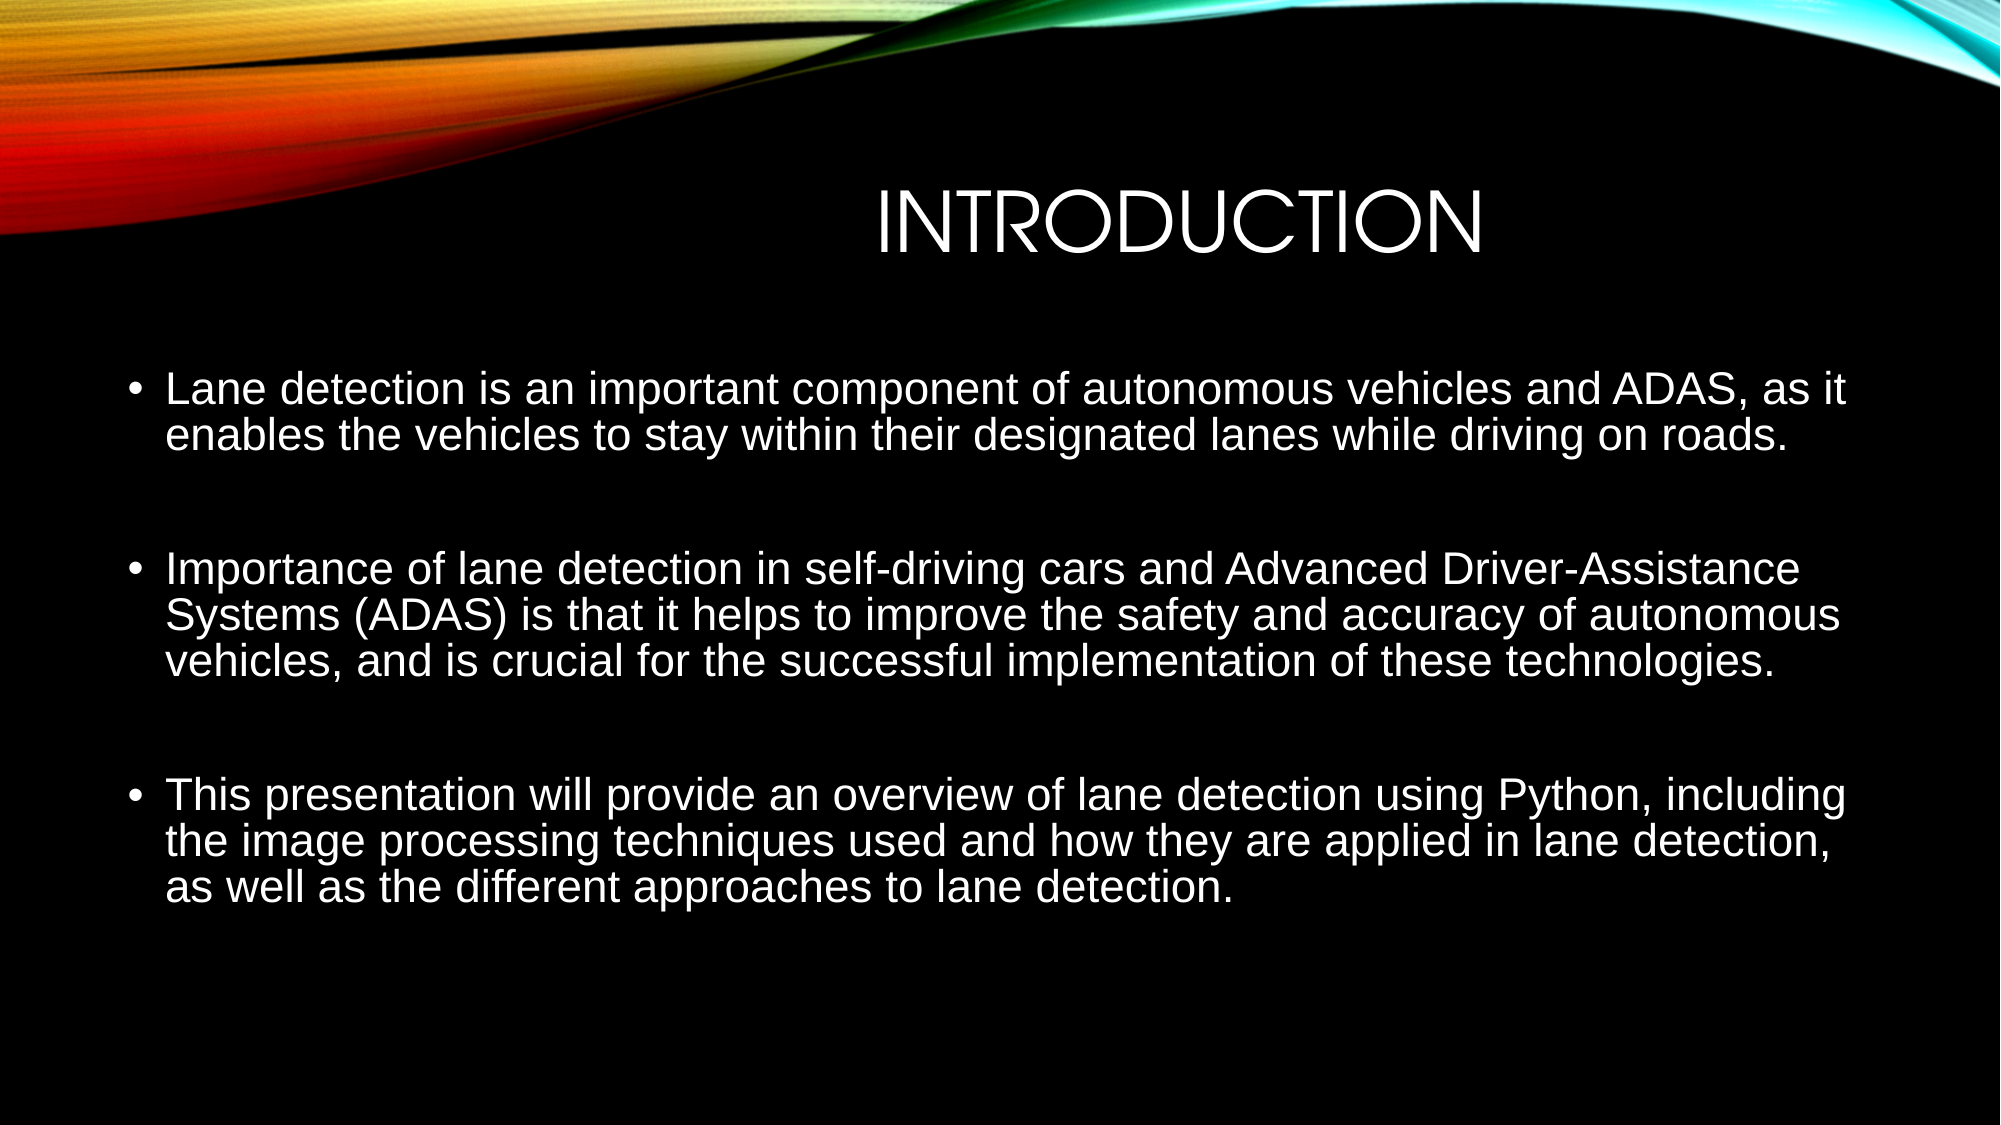

# INTRODUCTION
Lane detection is an important component of autonomous vehicles and ADAS, as it enables the vehicles to stay within their designated lanes while driving on roads.

Importance of lane detection in self-driving cars and Advanced Driver-Assistance Systems (ADAS) is that it helps to improve the safety and accuracy of autonomous vehicles, and is crucial for the successful implementation of these technologies.

This presentation will provide an overview of lane detection using Python, including the image processing techniques used and how they are applied in lane detection, as well as the different approaches to lane detection.